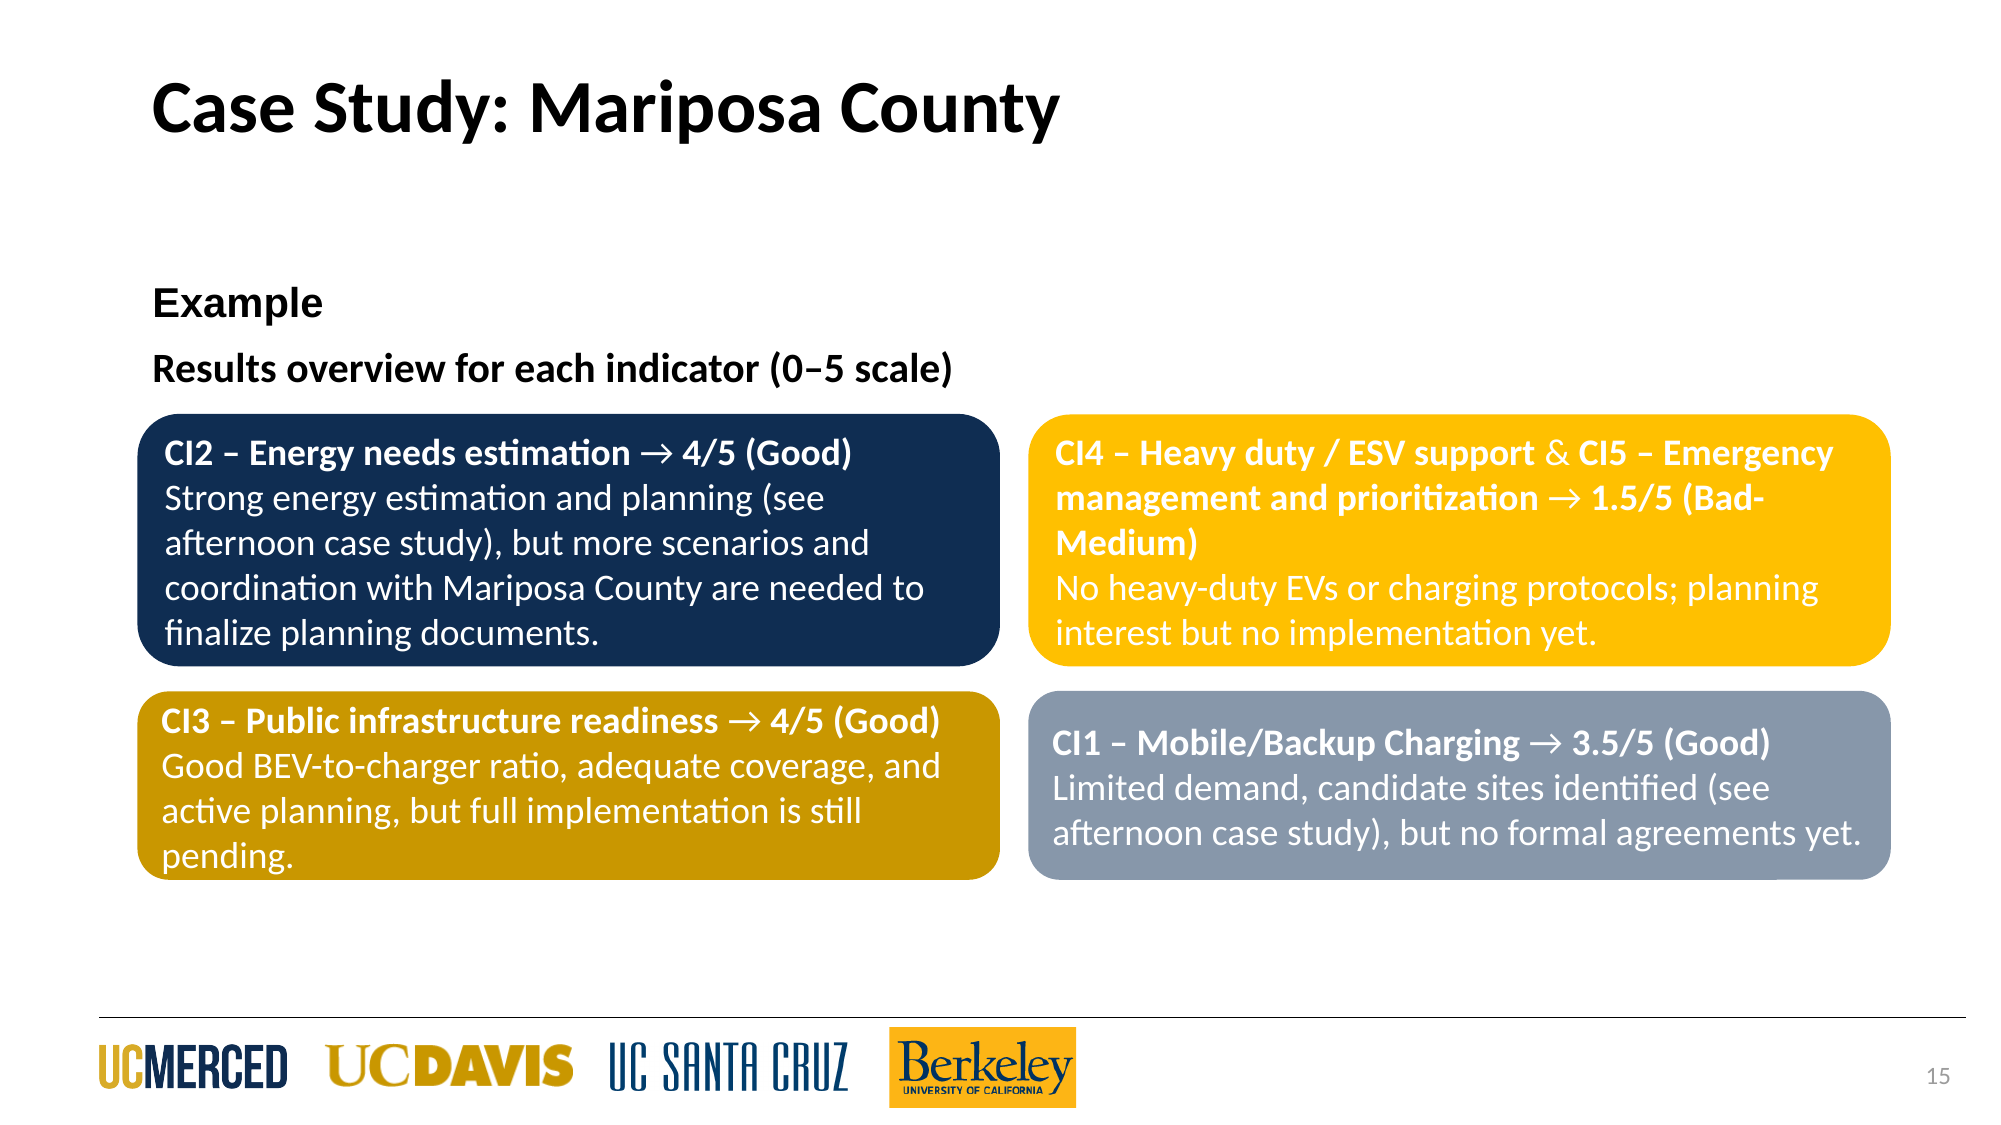

# Case Study: Mariposa County
Example
Results overview for each indicator (0–5 scale)

CI2 – Energy needs estimation → 4/5 (Good)
Strong energy estimation and planning (see afternoon case study), but more scenarios and coordination with Mariposa County are needed to finalize planning documents.
CI4 – Heavy duty / ESV support & CI5 – Emergency management and prioritization → 1.5/5 (Bad-Medium)
No heavy-duty EVs or charging protocols; planning interest but no implementation yet.
CI1 – Mobile/Backup Charging → 3.5/5 (Good)
Limited demand, candidate sites identified (see afternoon case study), but no formal agreements yet.
CI3 – Public infrastructure readiness → 4/5 (Good)
Good BEV-to-charger ratio, adequate coverage, and active planning, but full implementation is still pending.
15